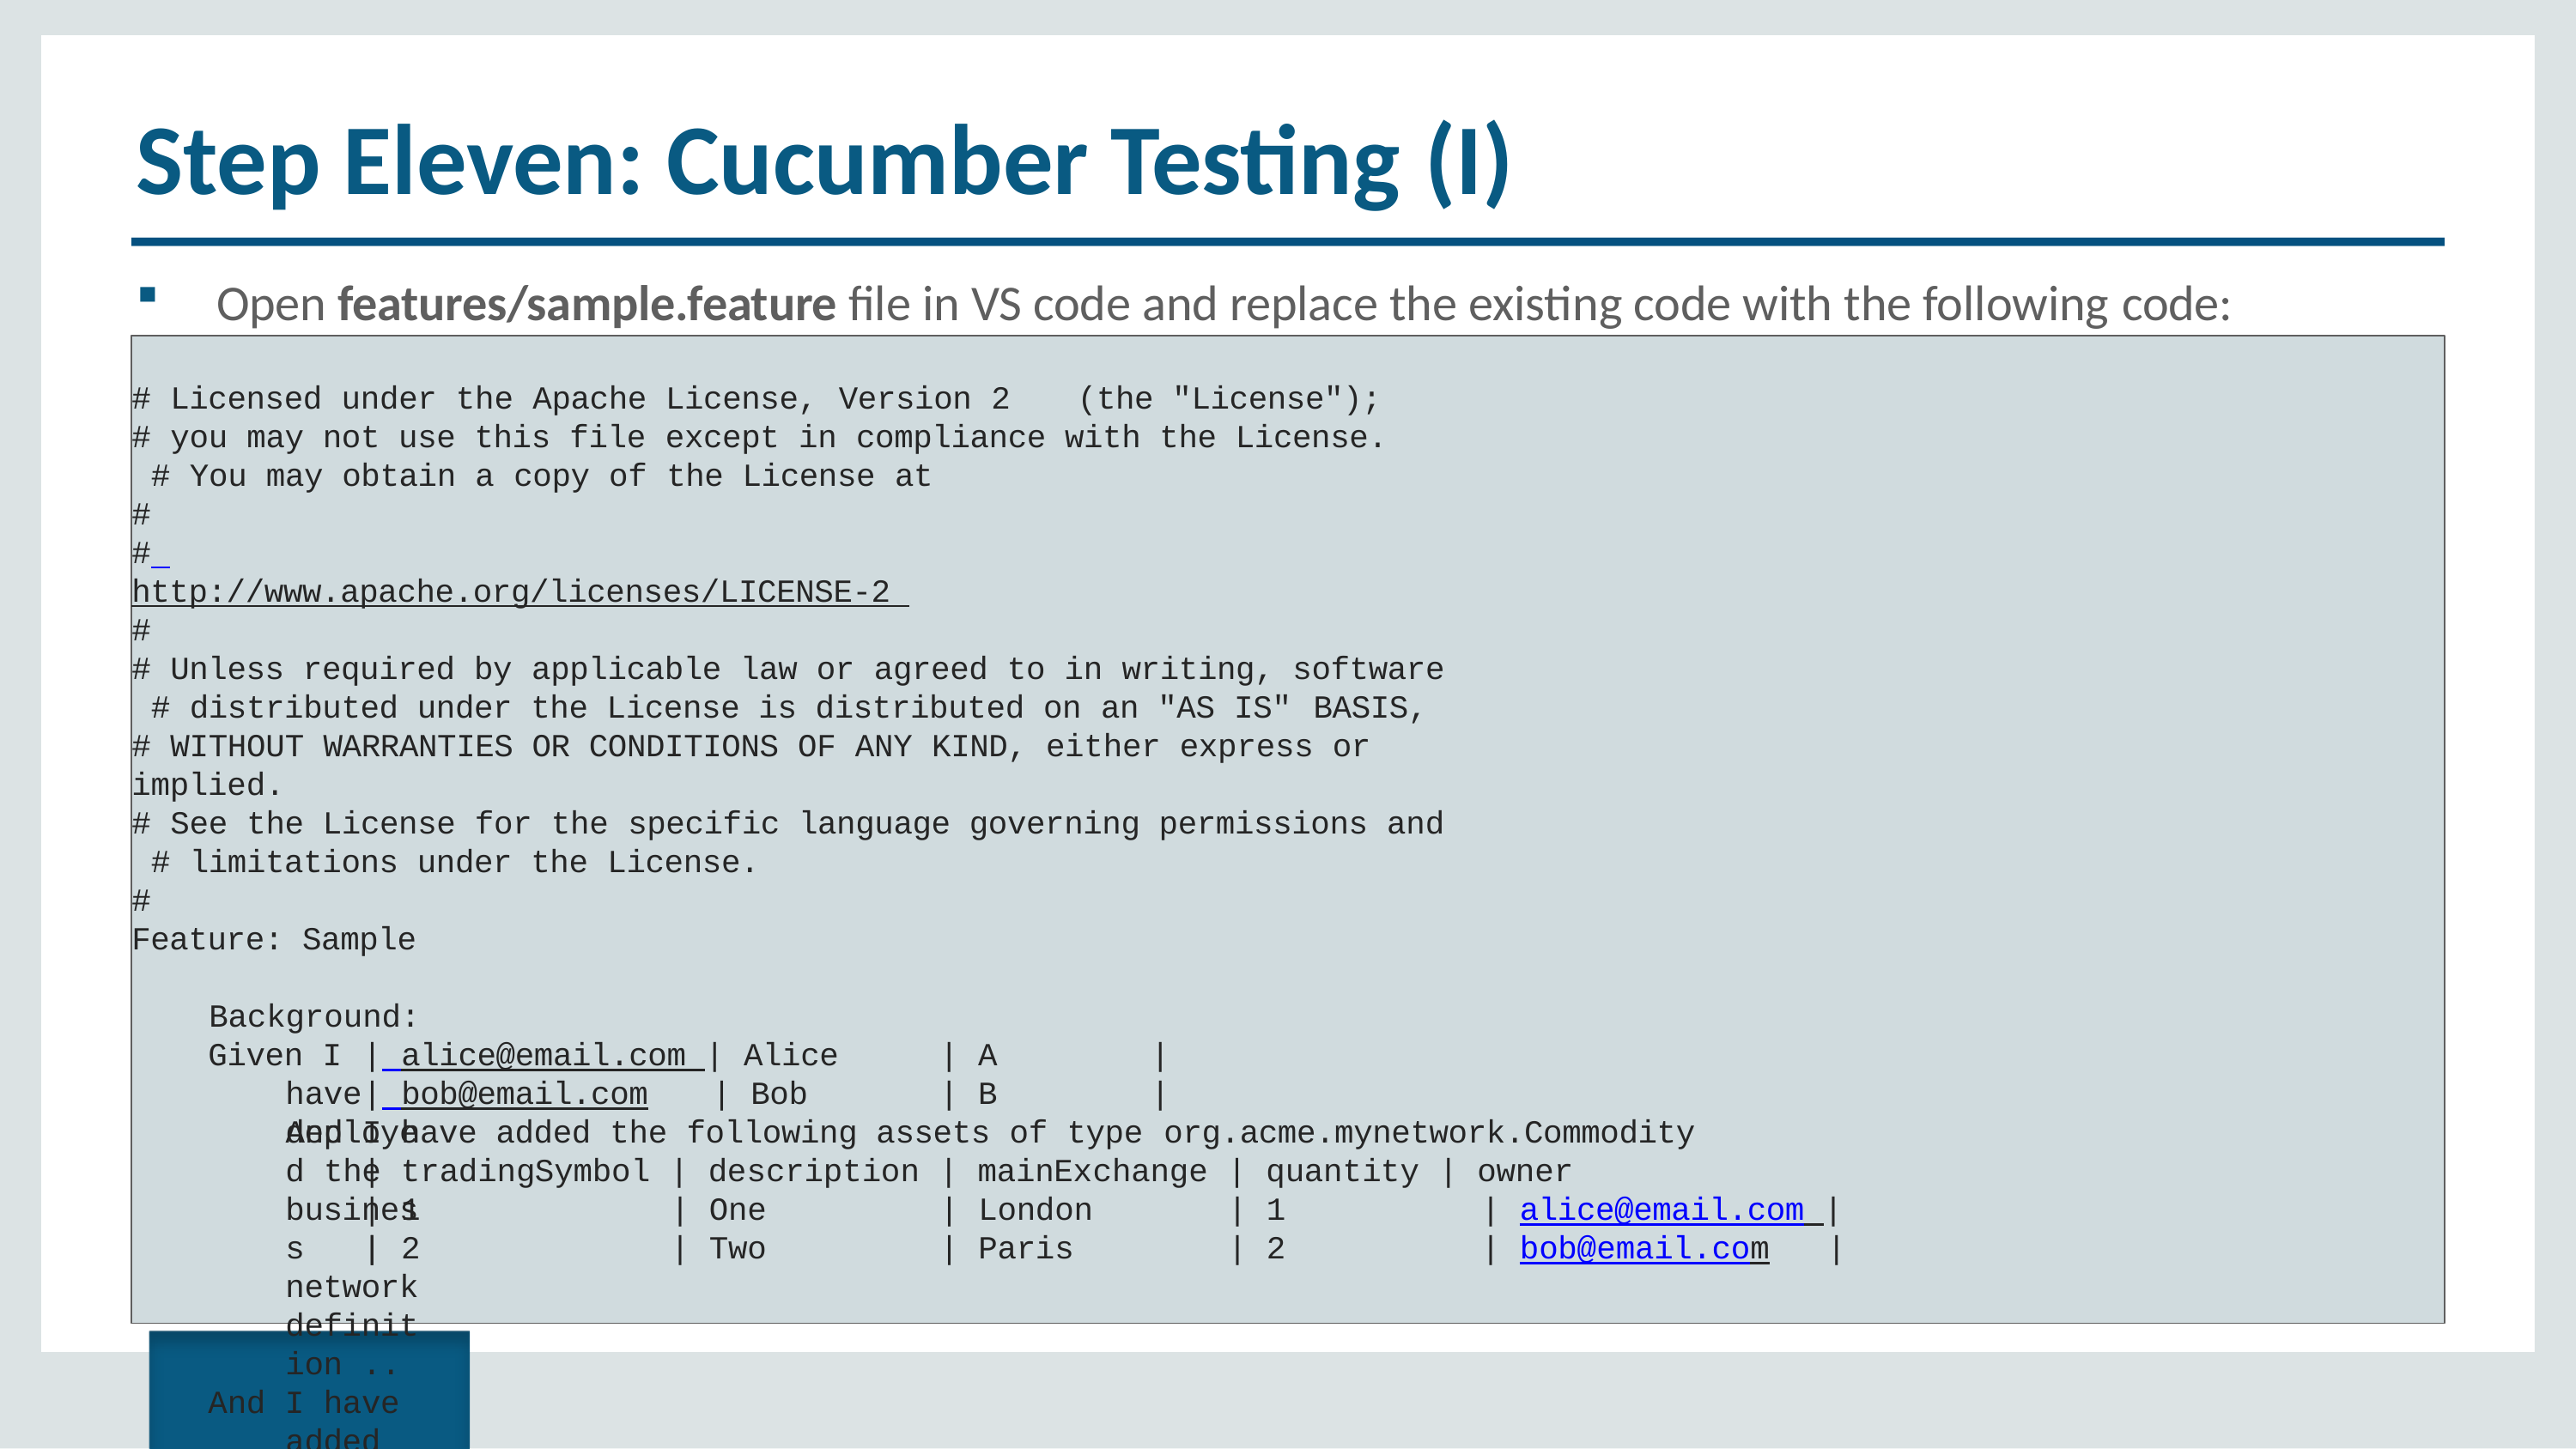

# Step Eleven: Cucumber Testing (I)

Open features/sample.feature file in VS code and replace the existing code with the following code:
# Licensed under the Apache License, Version 2	(the "License");  # you may not use this file except in compliance with the License.  # You may obtain a copy of the License at
#
# http://www.apache.org/licenses/LICENSE-2  #
# Unless required by applicable law or agreed to in writing, software  # distributed under the License is distributed on an "AS IS" BASIS,
# WITHOUT WARRANTIES OR CONDITIONS OF ANY KIND, either express or implied.
# See the License for the specific language governing permissions and  # limitations under the License.
#
Feature: Sample  Background:
Given I have deployed the business network definition ..
And I have added the following participants of type org.acme.mynetwork.Trader
| tradeId	| firstName | lastName |

| A
| B
|
|
| alice@email.com | Alice
| bob@email.com	| Bob
And I have added the following assets of type org.acme.mynetwork.Commodity
| tradingSymbol | description | mainExchange | quantity | owner	|
| 1
| 2
| One
| Two
| London
| Paris
| 1	| alice@email.com |
| 2	| bob@email.com	|

Copyright © 2017, edureka and/or its affiliates. All rights reserved.